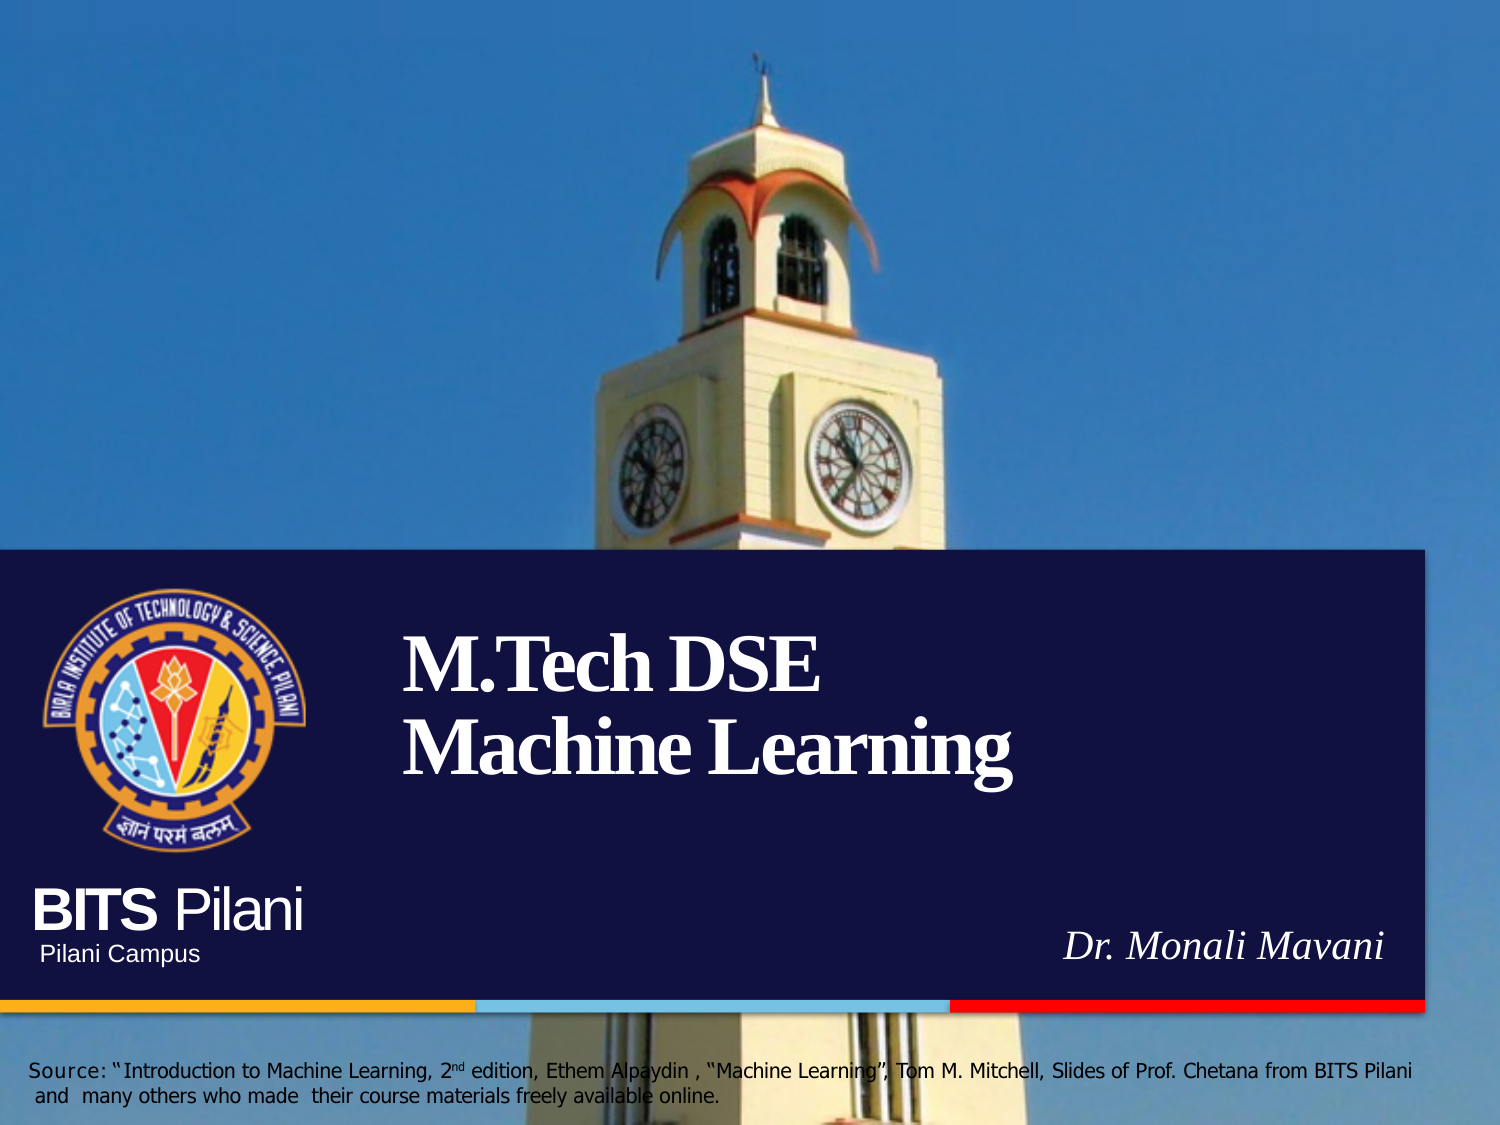

# M.Tech DSE Machine Learning
Dr. Monali Mavani
Source: “Introduction to Machine Learning, 2nd edition, Ethem Alpaydin , “Machine Learning”, Tom M. Mitchell, Slides of Prof. Chetana from BITS Pilani
 and  many others who made  their course materials freely available online.